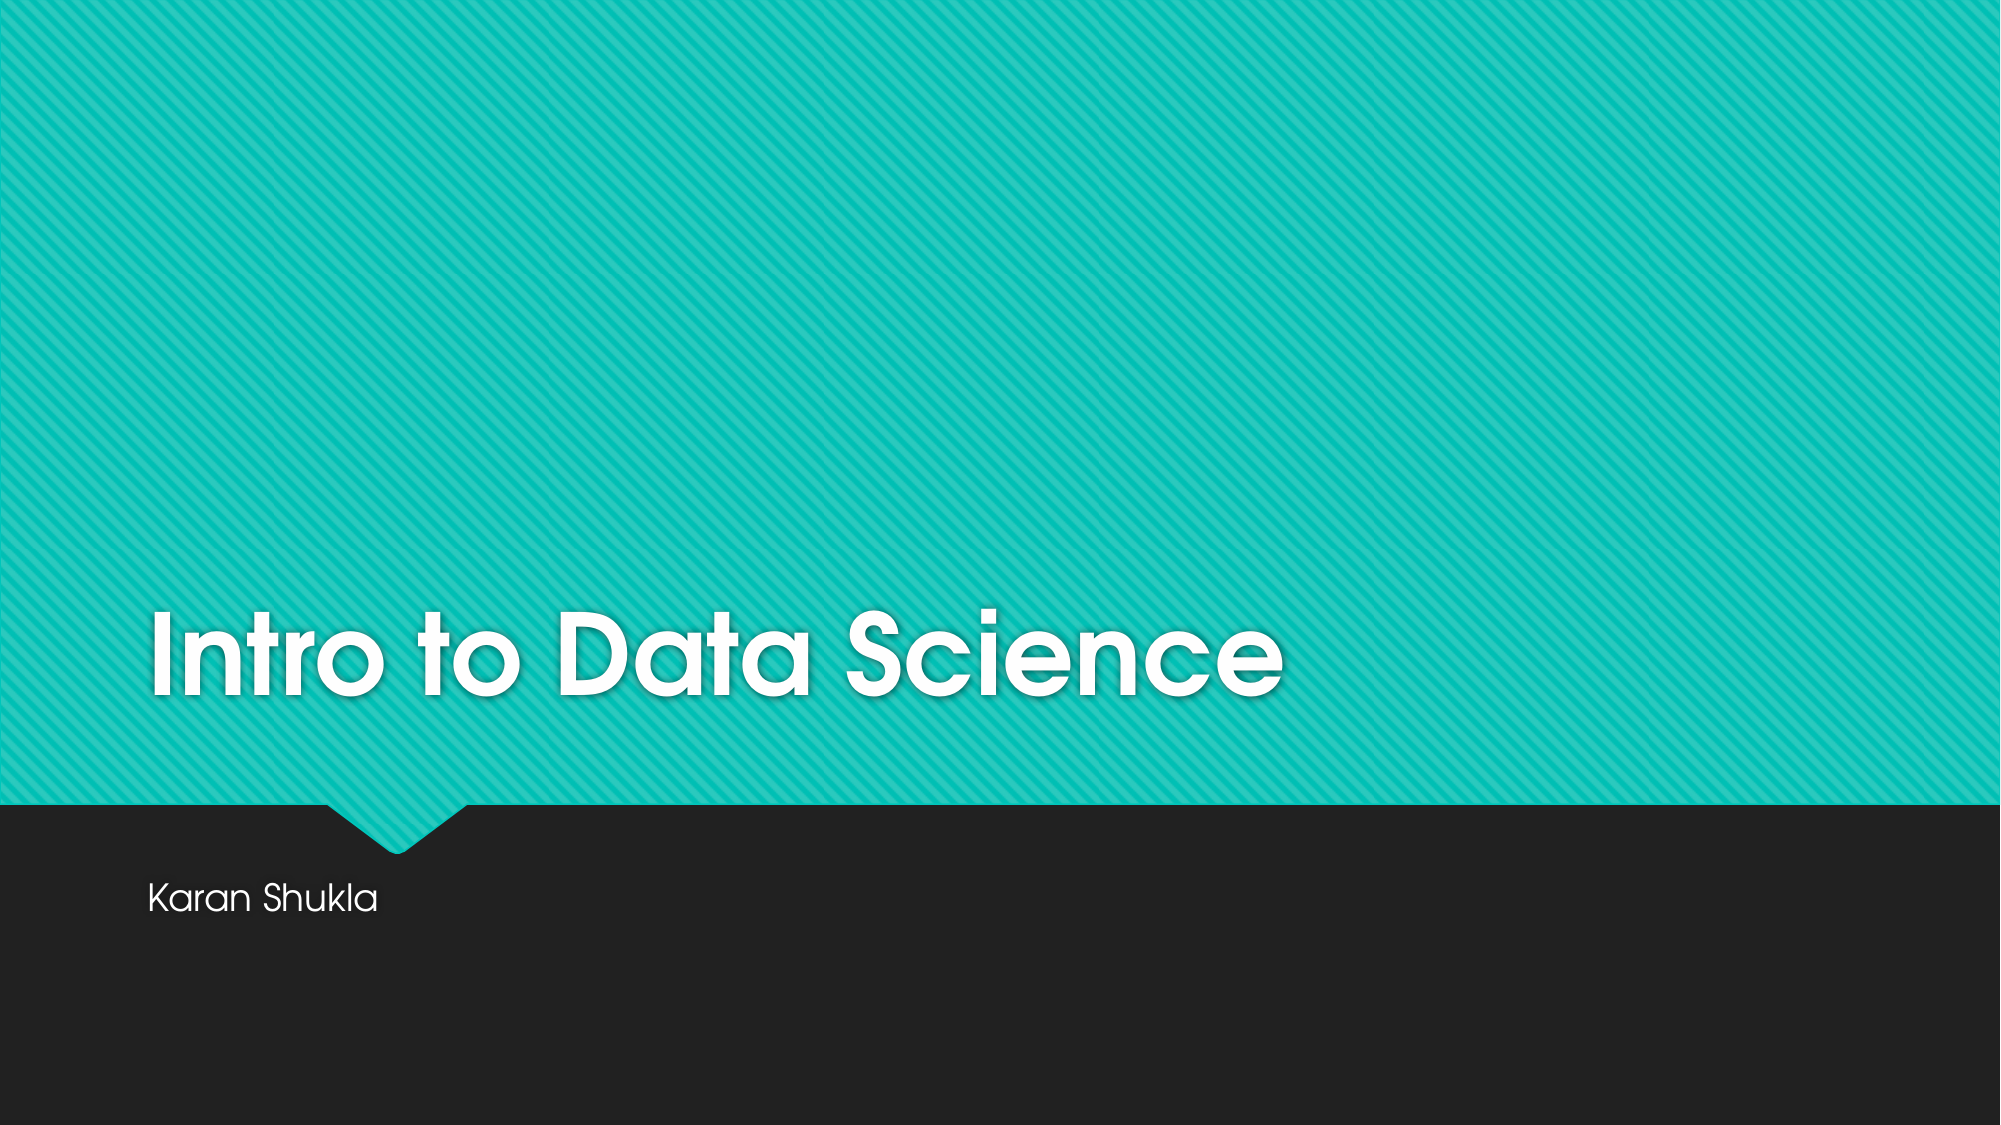

# Intro to Data Science
Karan Shukla